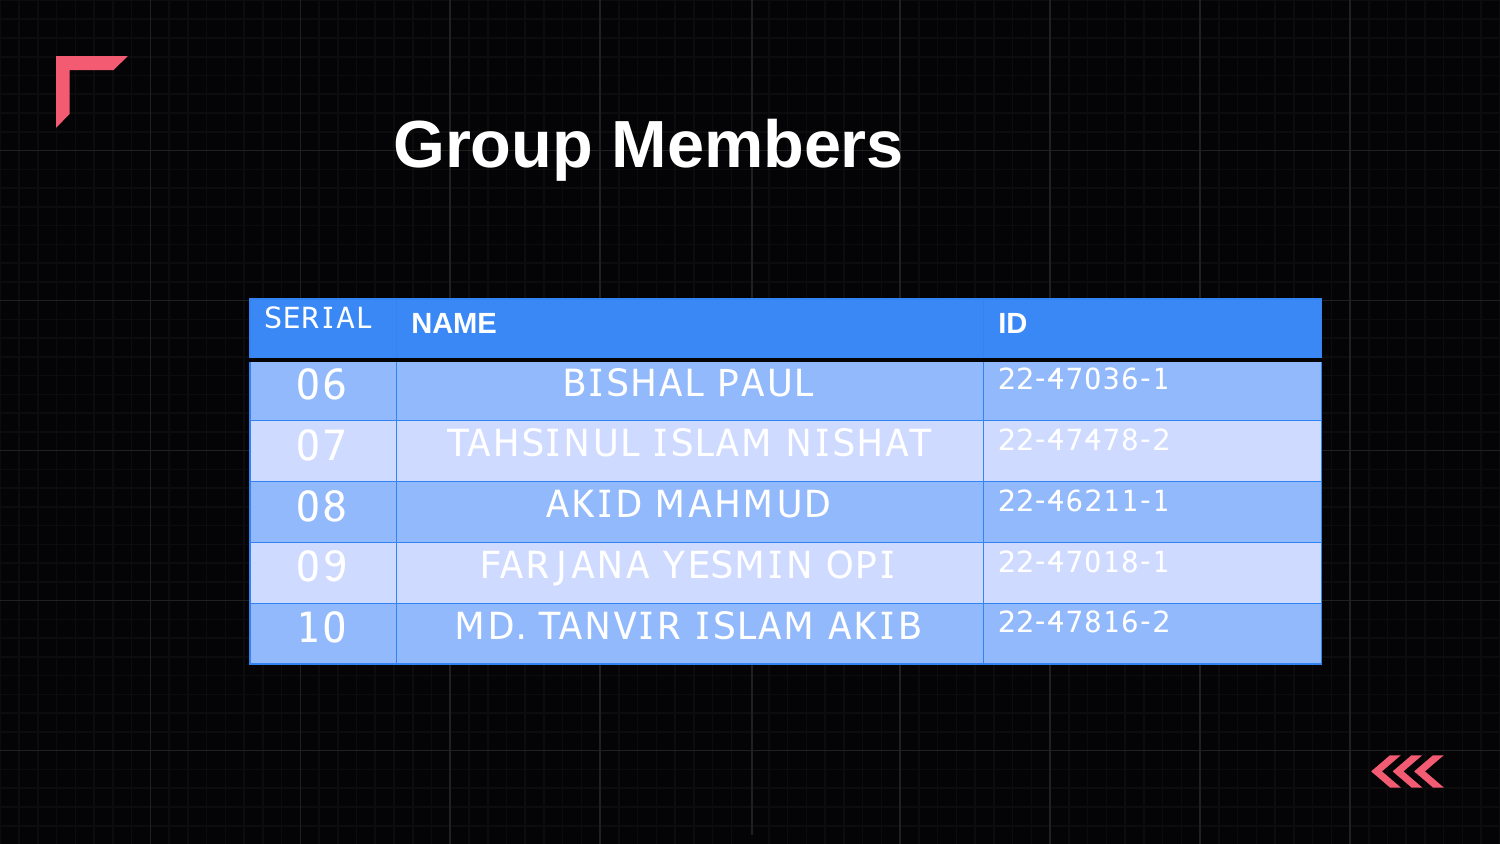

# Group Members
| SERIAL | NAME | ID |
| --- | --- | --- |
| 06 | BISHAL PAUL | 22-47036-1 |
| 07 | TAHSINUL ISLAM NISHAT | 22-47478-2 |
| 08 | AKID MAHMUD | 22-46211-1 |
| 09 | FARJANA YESMIN OPI | 22-47018-1 |
| 10 | MD. TANVIR ISLAM AKIB | 22-47816-2 |